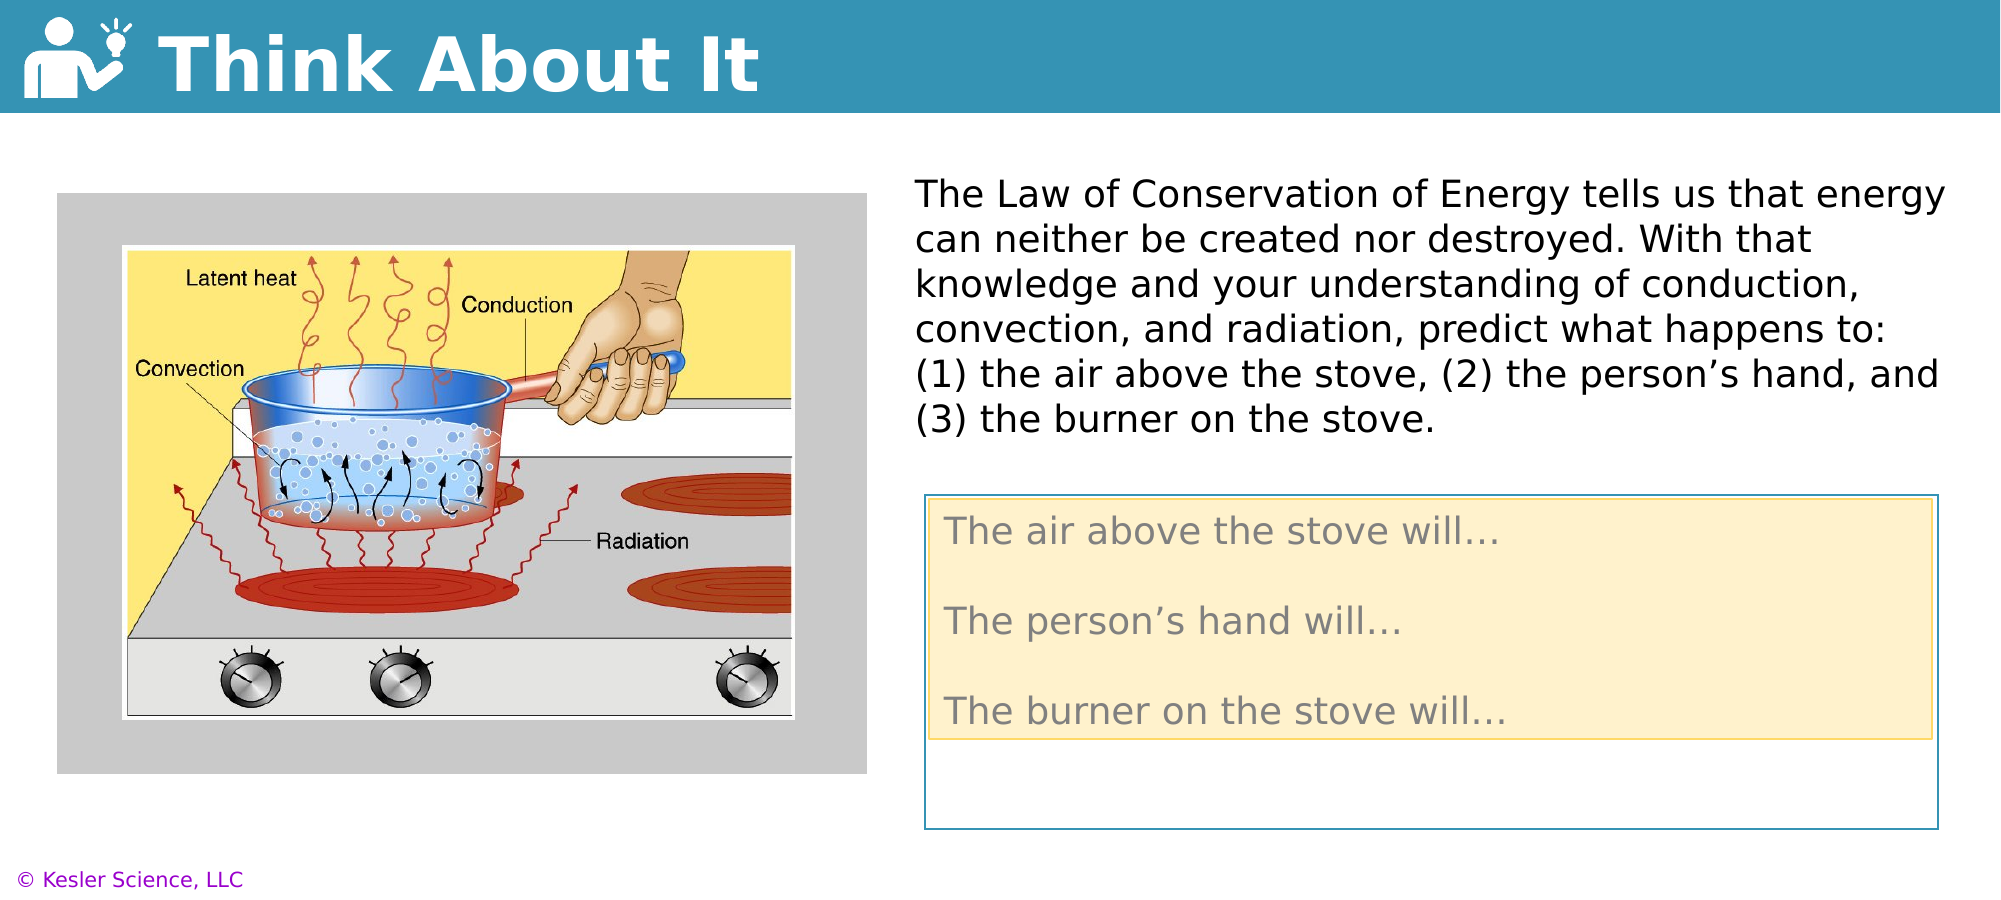

The air above the stove will…

The person’s hand will…

The burner on the stove will…